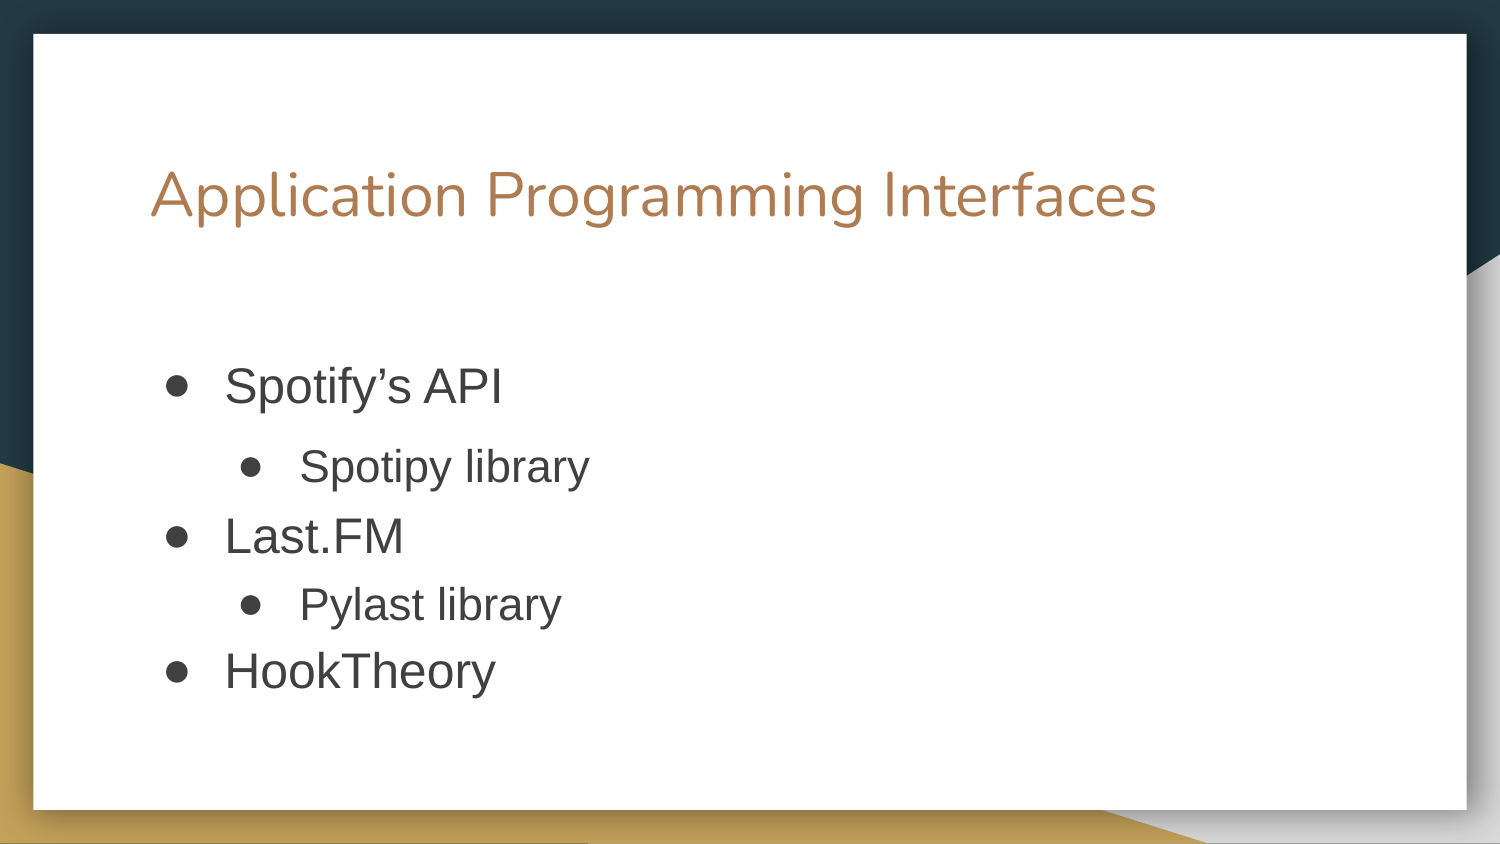

# Application Programming Interfaces
Spotify’s API
Spotipy library
Last.FM
Pylast library
HookTheory